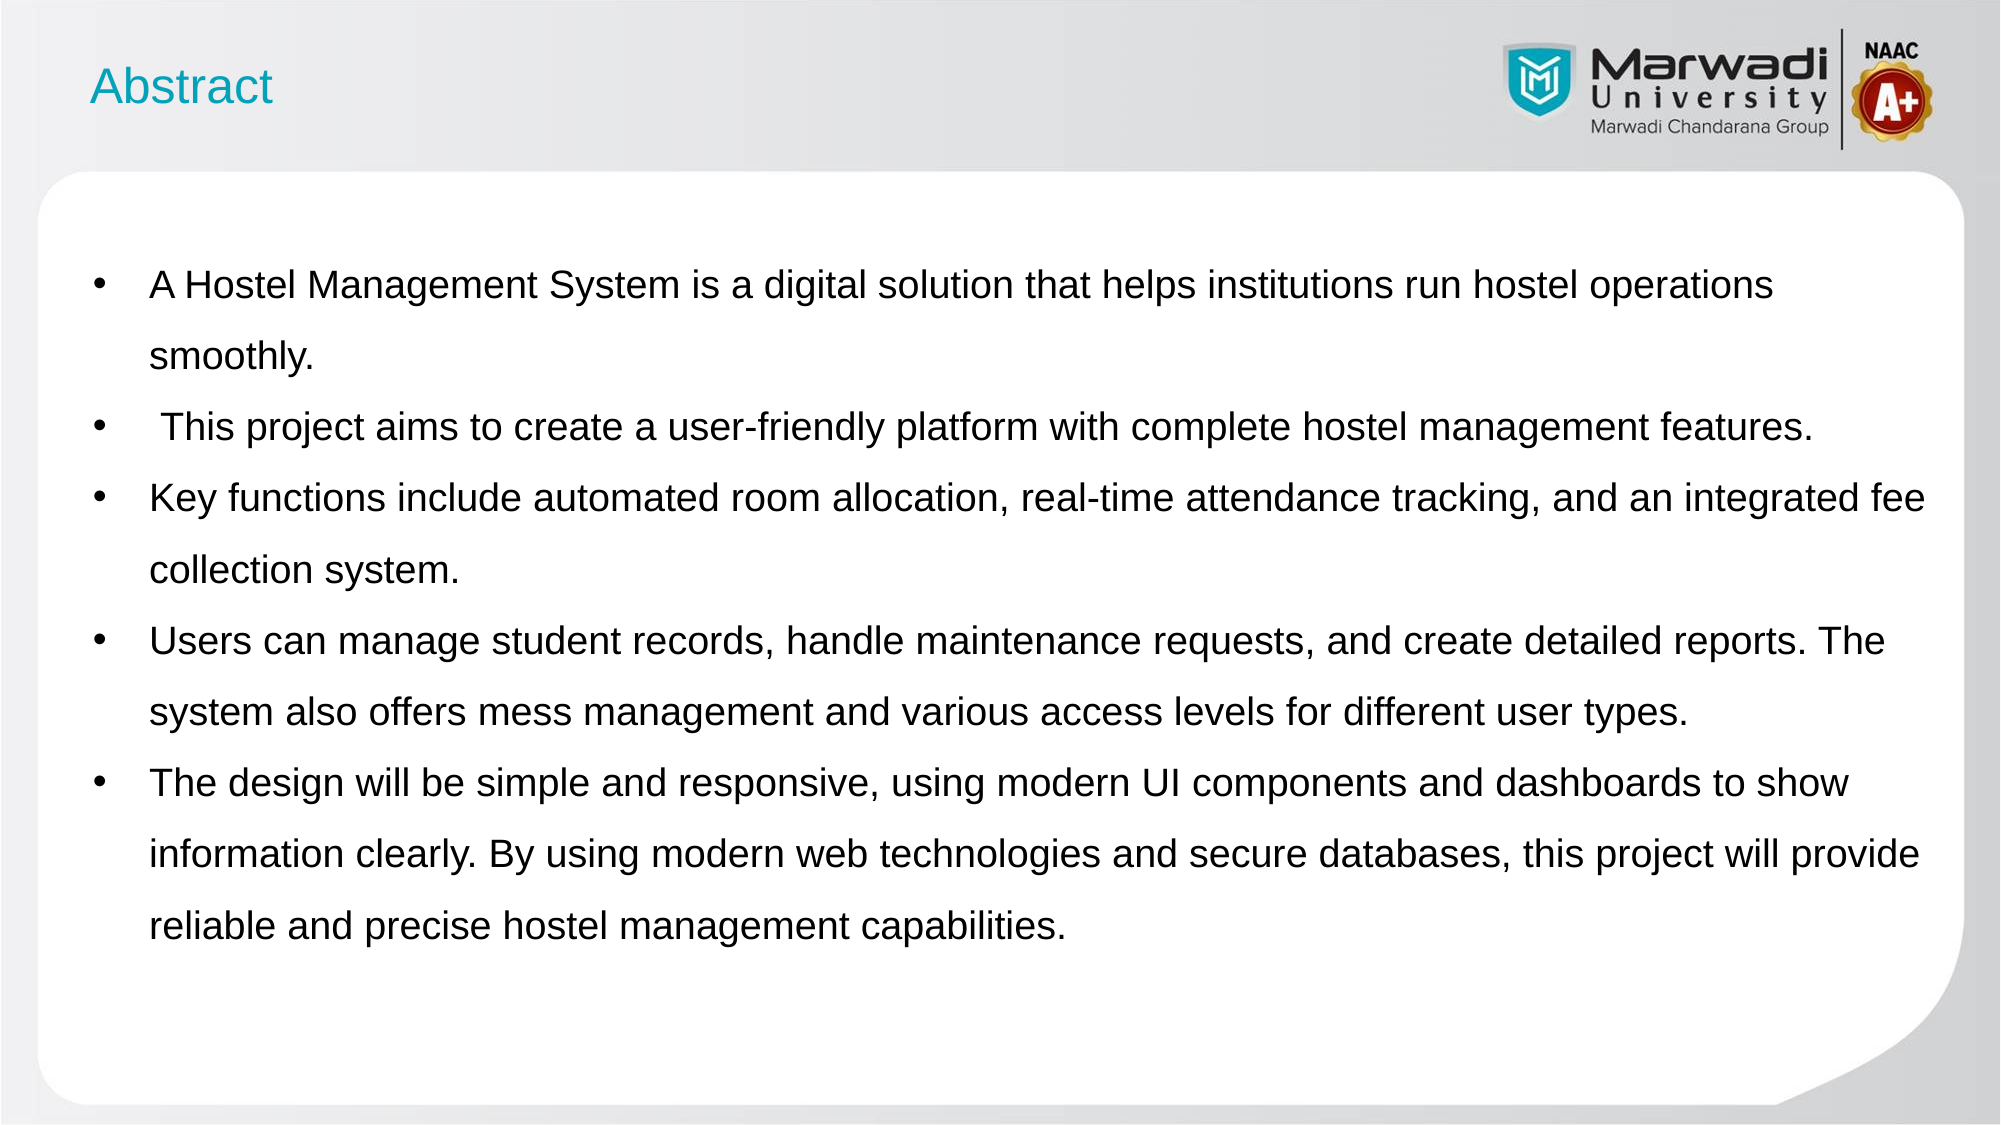

# Abstract
A Hostel Management System is a digital solution that helps institutions run hostel operations smoothly.
 This project aims to create a user-friendly platform with complete hostel management features.
Key functions include automated room allocation, real-time attendance tracking, and an integrated fee collection system.
Users can manage student records, handle maintenance requests, and create detailed reports. The system also offers mess management and various access levels for different user types.
The design will be simple and responsive, using modern UI components and dashboards to show information clearly. By using modern web technologies and secure databases, this project will provide reliable and precise hostel management capabilities.